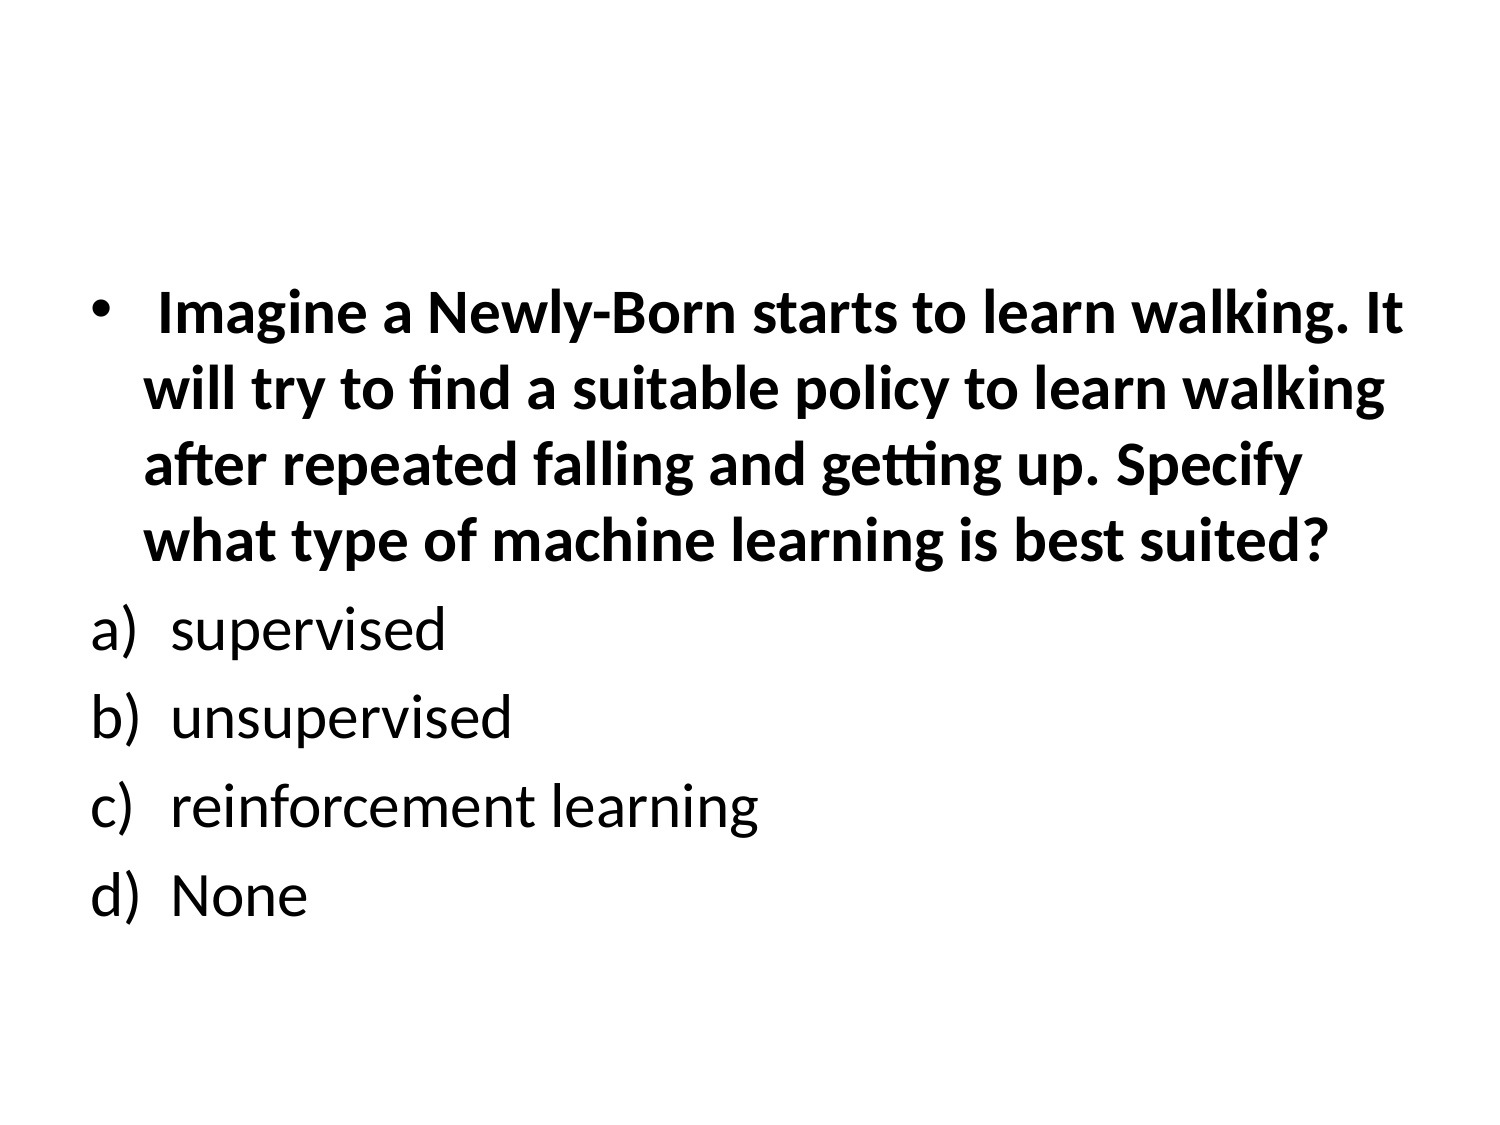

Imagine a Newly-Born starts to learn walking. It will try to find a suitable policy to learn walking after repeated falling and getting up. Specify what type of machine learning is best suited?
supervised
unsupervised
reinforcement learning
None